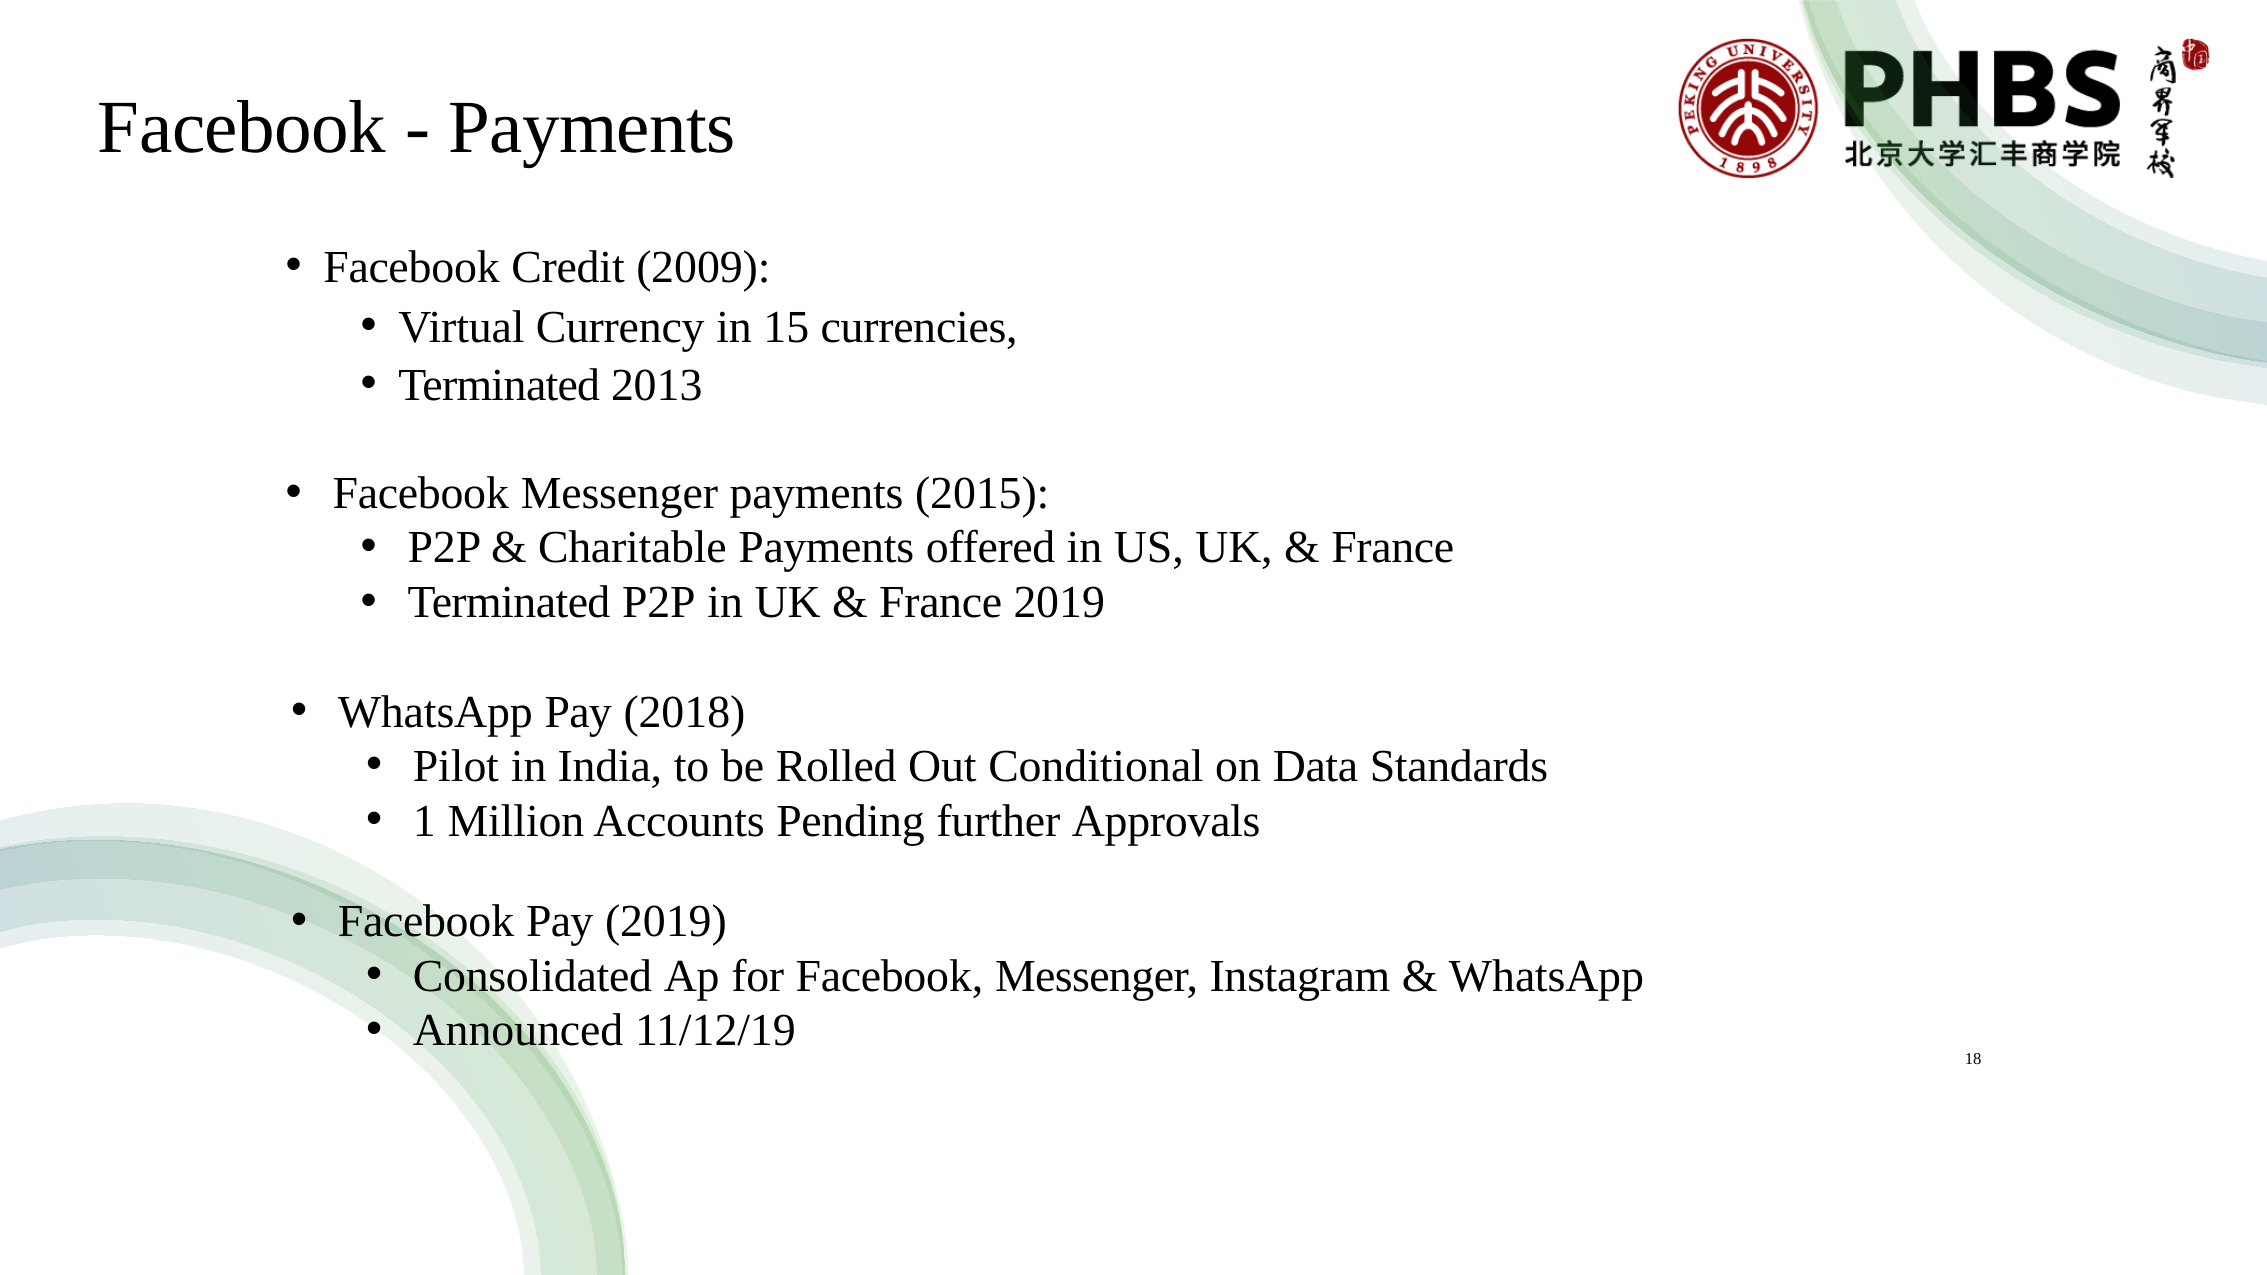

# Facebook - Payments
Facebook Credit (2009):
Virtual Currency in 15 currencies,
Terminated 2013

Facebook Messenger payments (2015):
P2P & Charitable Payments offered in US, UK, & France
Terminated P2P in UK & France 2019

WhatsApp Pay (2018)
Pilot in India, to be Rolled Out Conditional on Data Standards
1 Million Accounts Pending further Approvals
Facebook Pay (2019)
Consolidated Ap for Facebook, Messenger, Instagram & WhatsApp
Announced 11/12/19
18